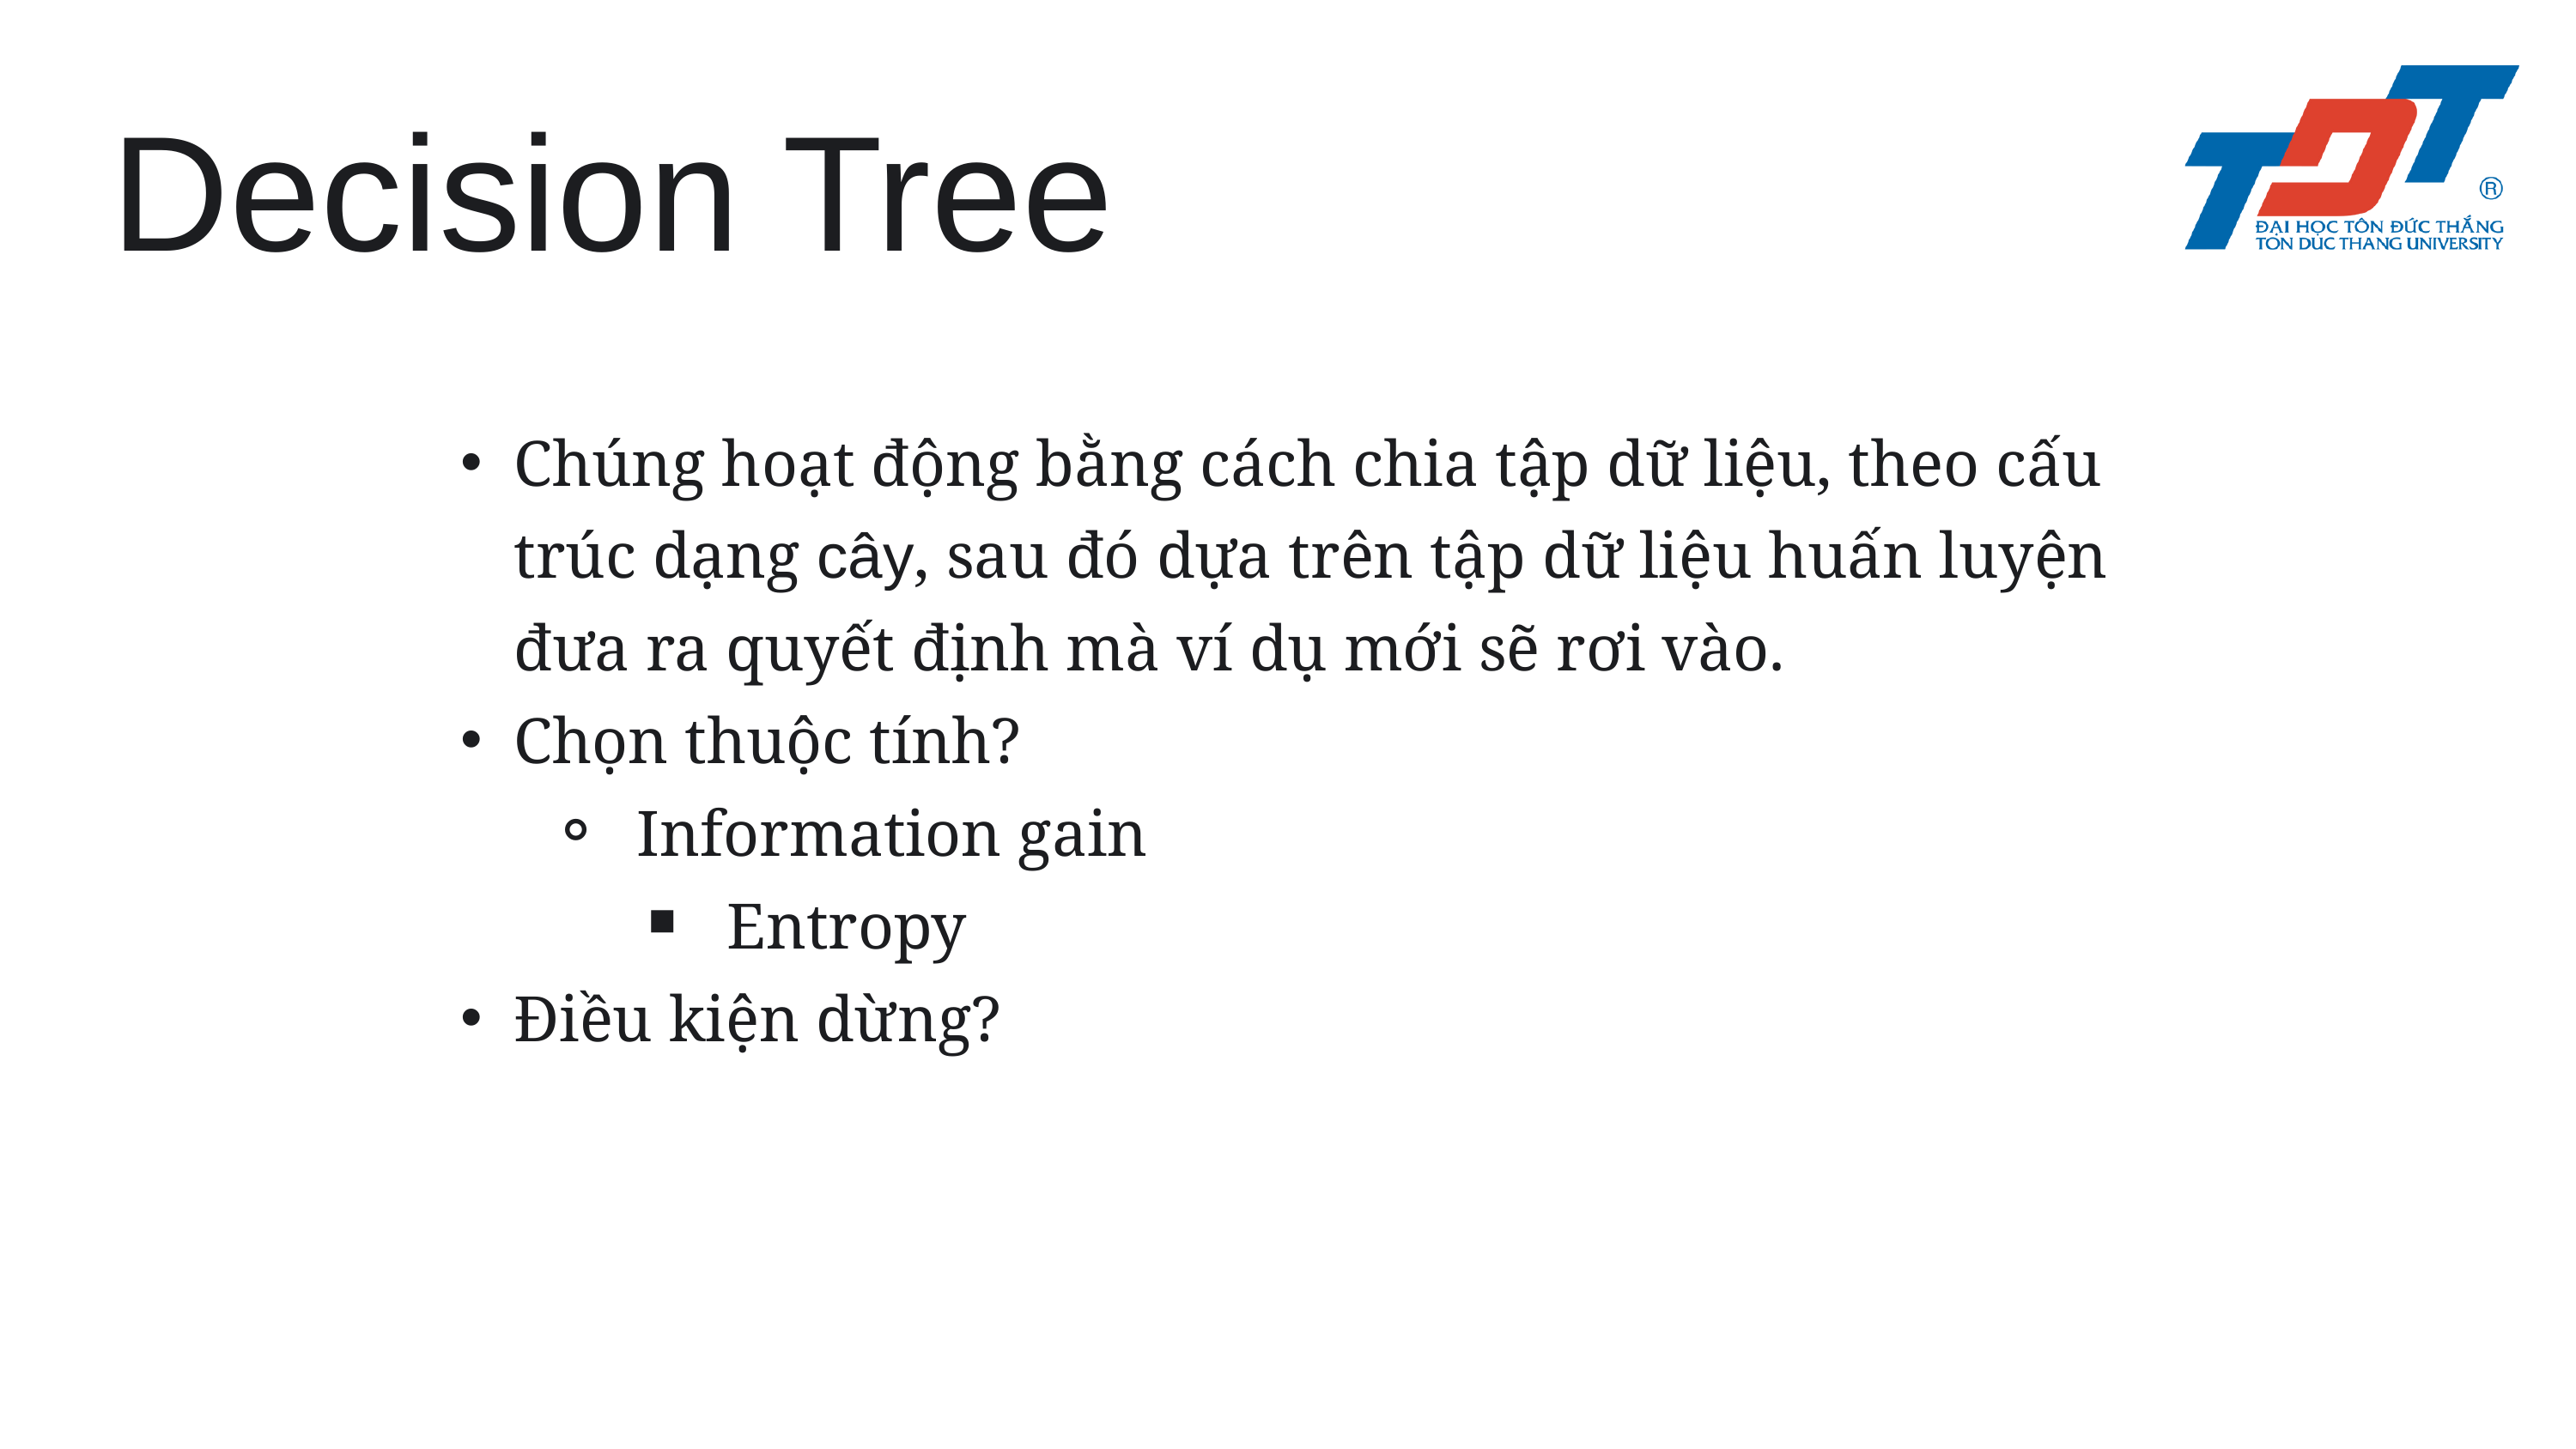

Decision Tree
Chúng hoạt động bằng cách chia tập dữ liệu, theo cấu trúc dạng cây, sau đó dựa trên tập dữ liệu huấn luyện đưa ra quyết định mà ví dụ mới sẽ rơi vào.
Chọn thuộc tính?
 Information gain
Entropy
Điều kiện dừng?